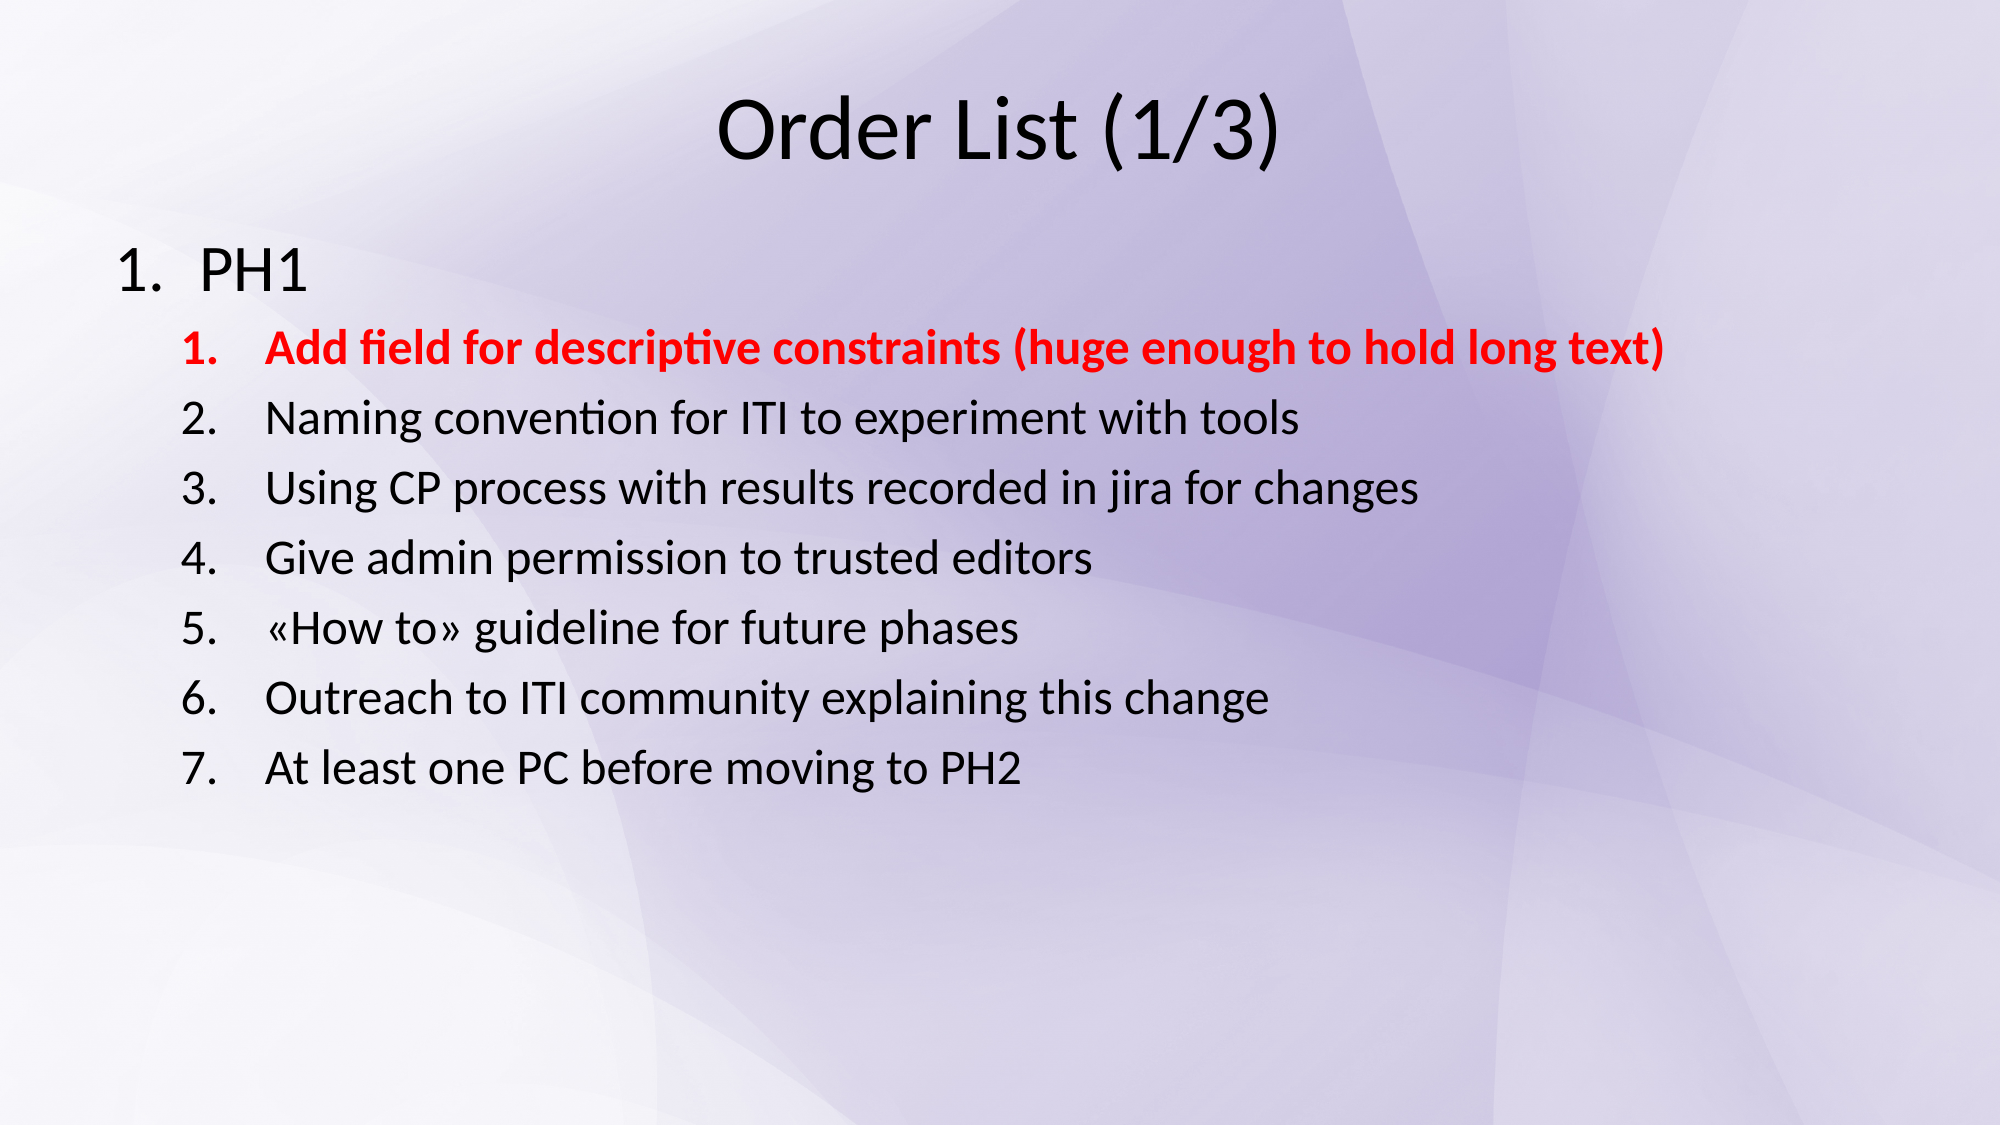

# Order List (1/3)
PH1
Add field for descriptive constraints (huge enough to hold long text)
Naming convention for ITI to experiment with tools
Using CP process with results recorded in jira for changes
Give admin permission to trusted editors
«How to» guideline for future phases
Outreach to ITI community explaining this change
At least one PC before moving to PH2